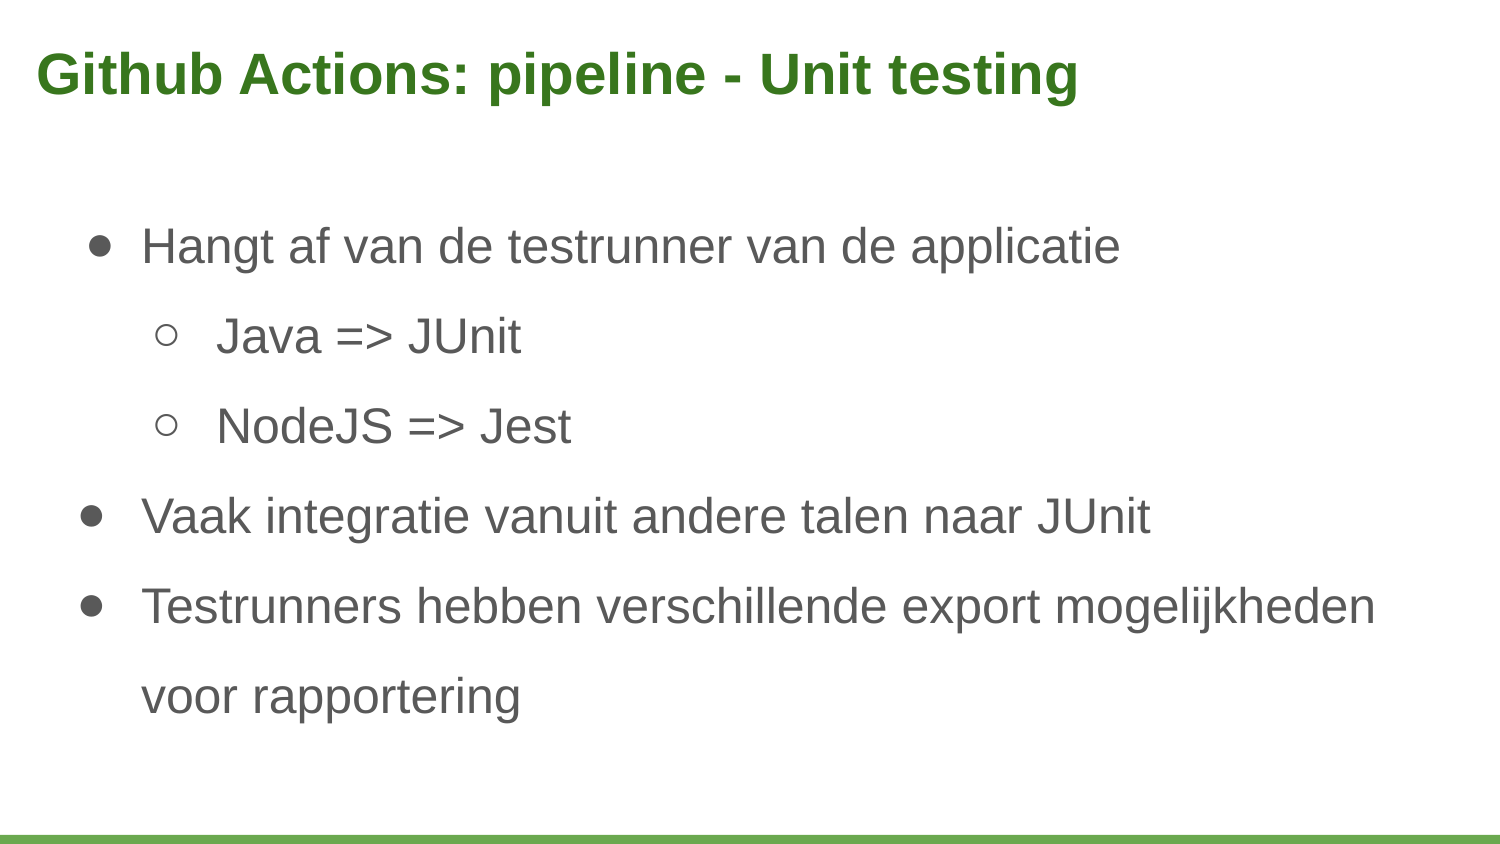

# Github Actions: pipeline - Unit testing

Hangt af van de testrunner van de applicatie
Java => JUnit
NodeJS => Jest
Vaak integratie vanuit andere talen naar JUnit
Testrunners hebben verschillende export mogelijkheden voor rapportering